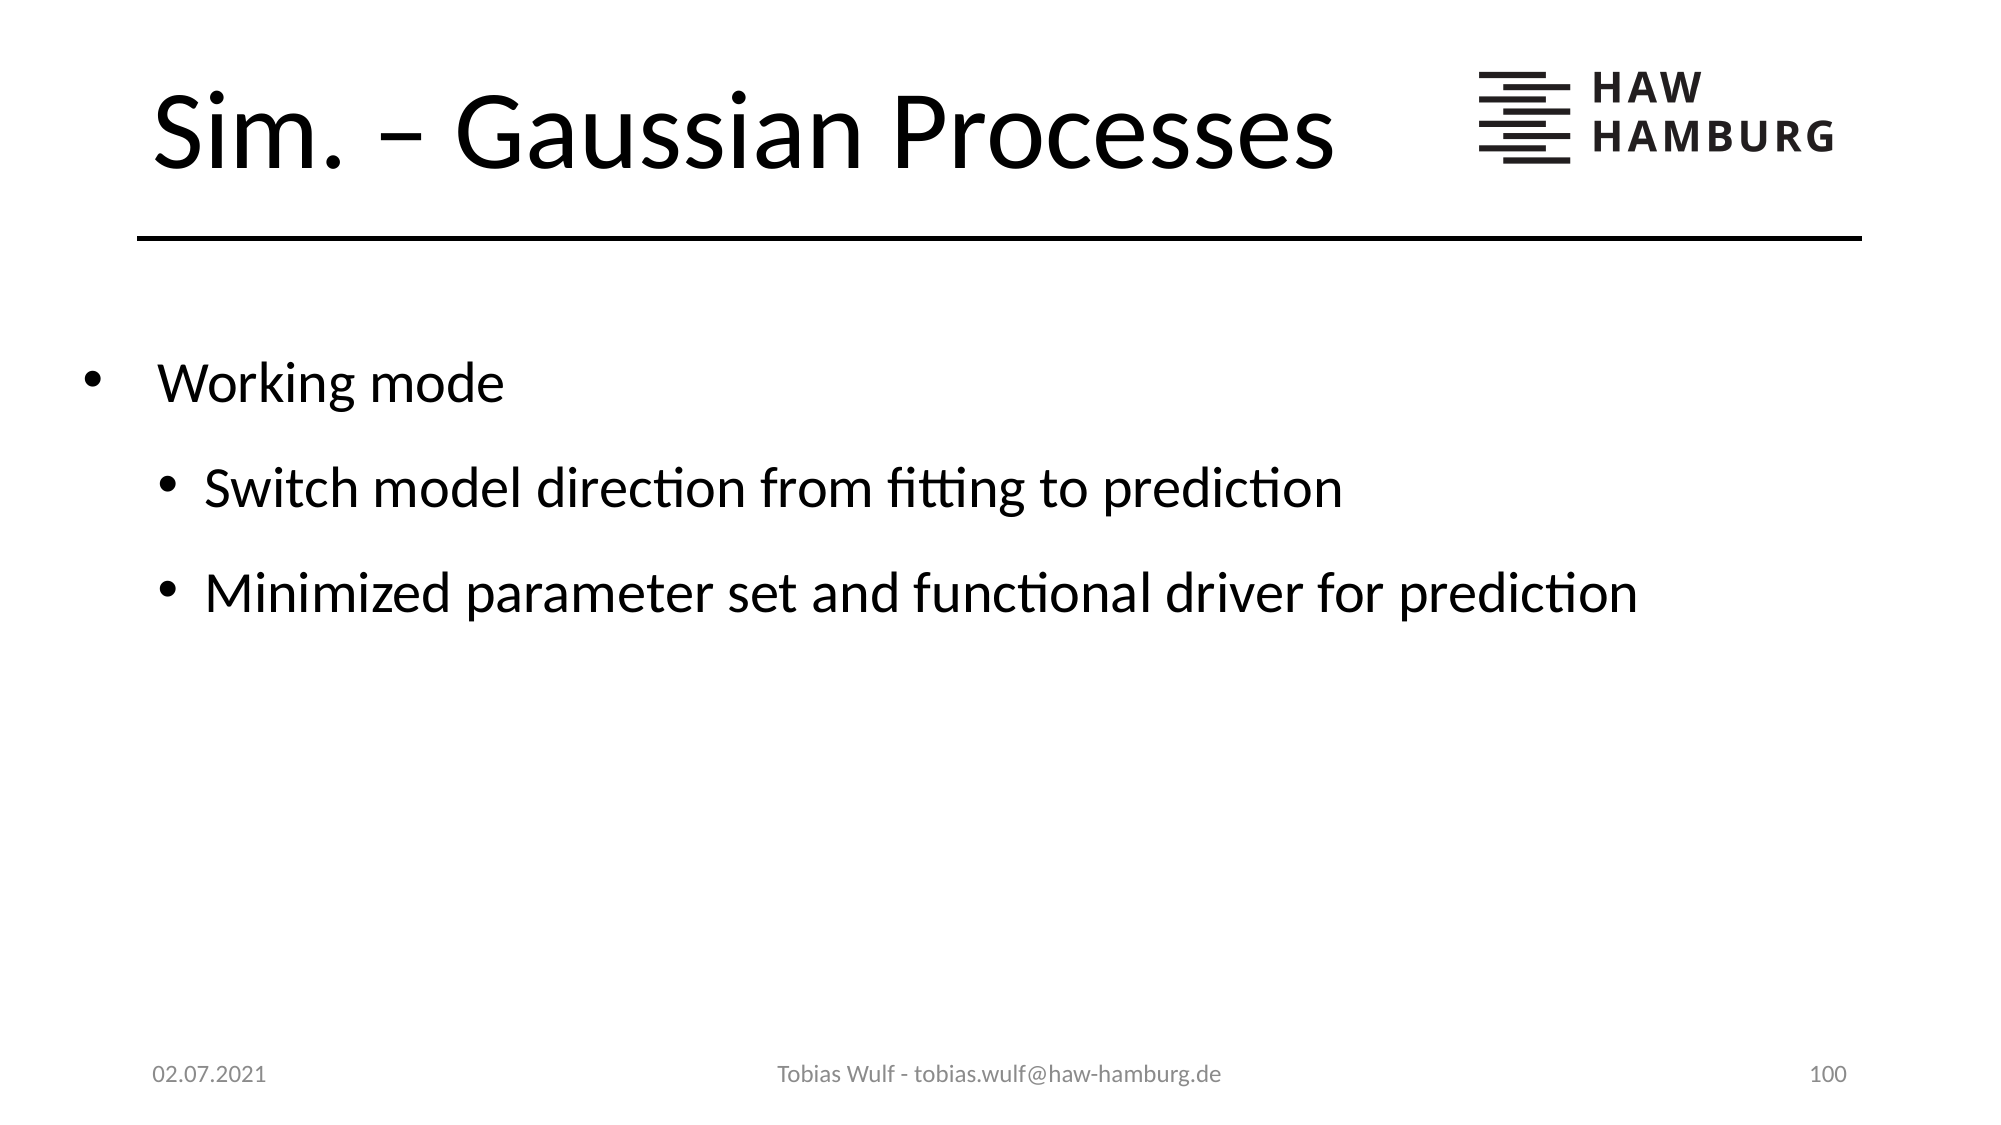

# Sim. – Gaussian Processes
Working mode
Switch model direction from fitting to prediction
Minimized parameter set and functional driver for prediction
02.07.2021
Tobias Wulf - tobias.wulf@haw-hamburg.de
100